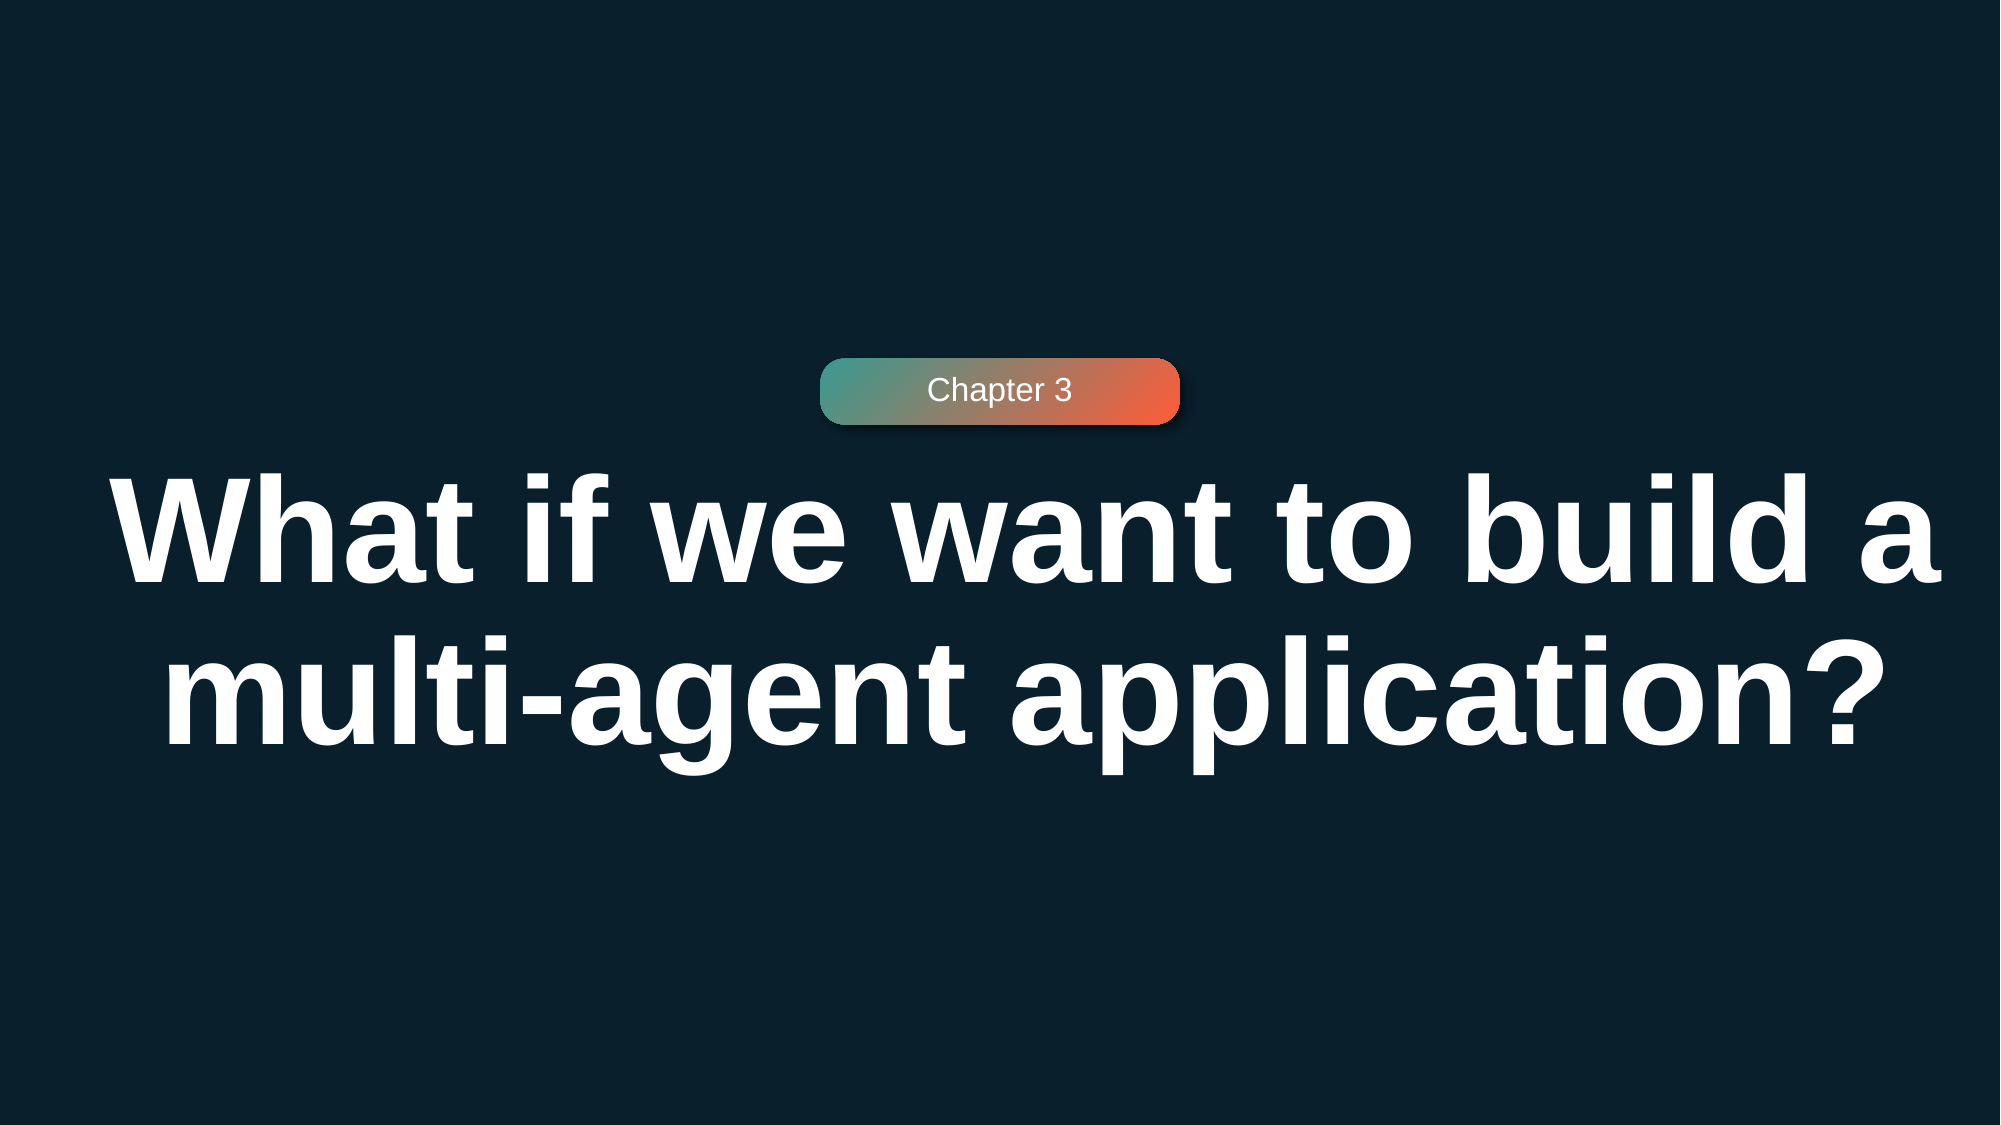

Chapter 3
What if we want to build a multi-agent application?